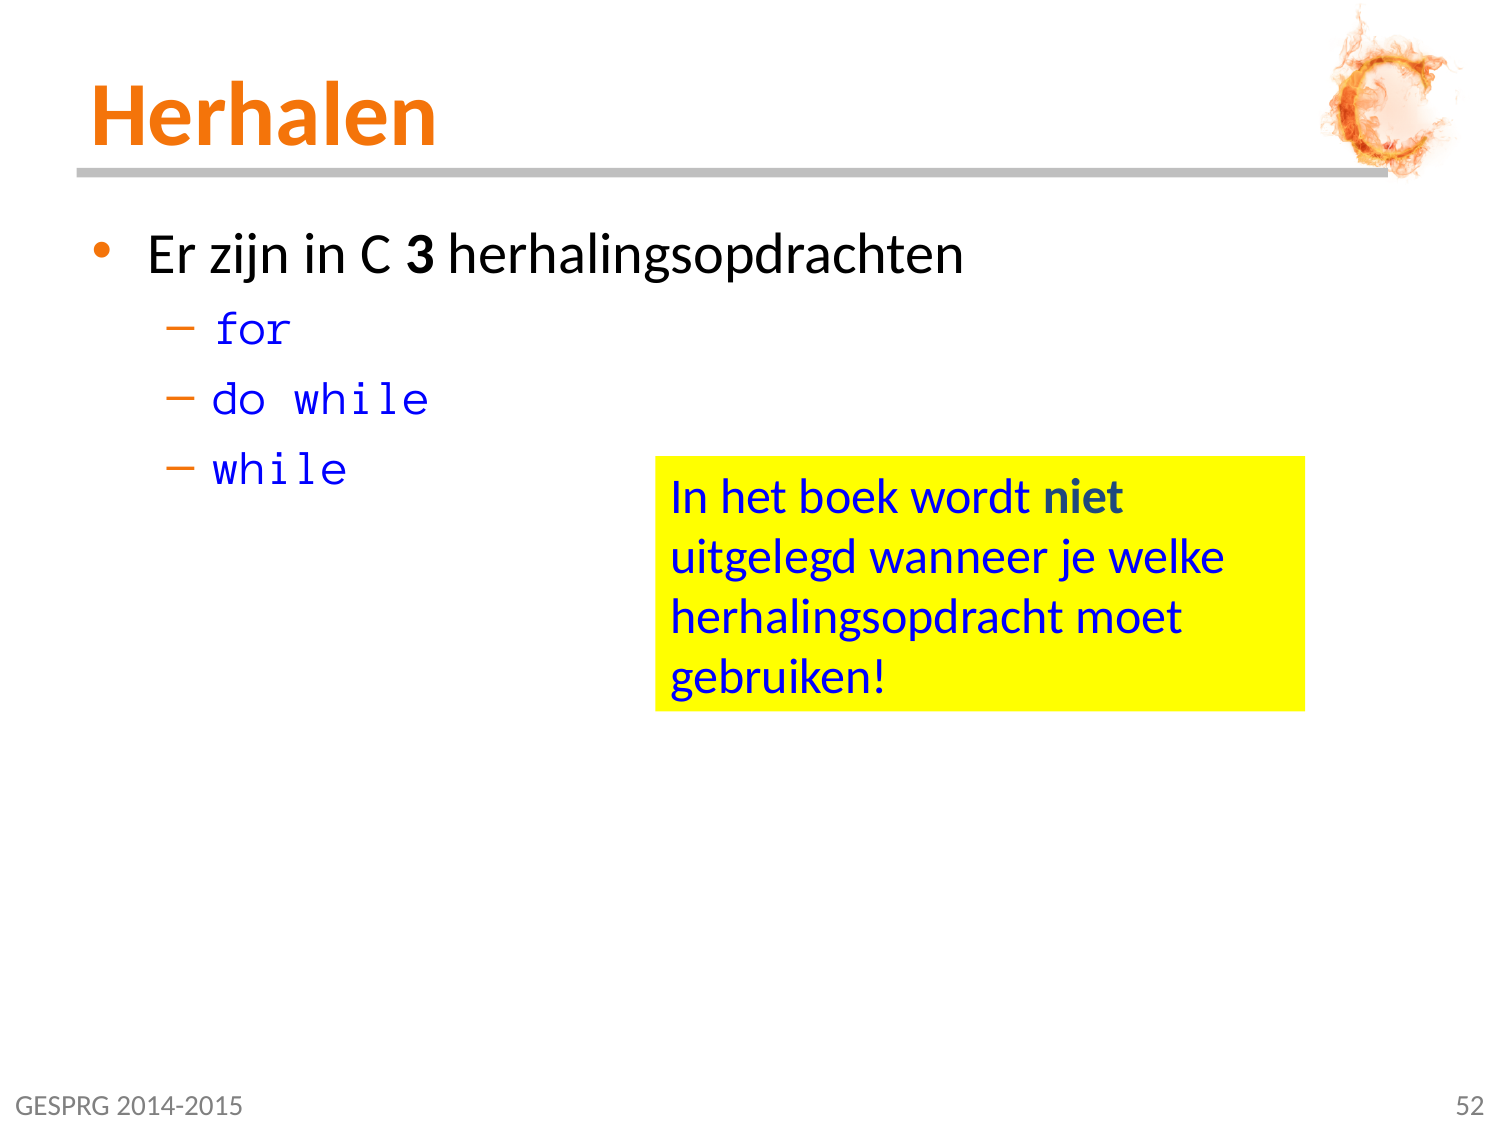

# Herhalen
Er zijn in C 3 herhalingsopdrachten
for
do while
while

In het boek wordt niet uitgelegd wanneer je welke herhalingsopdracht moet gebruiken!
GESPRG 2014-2015
52